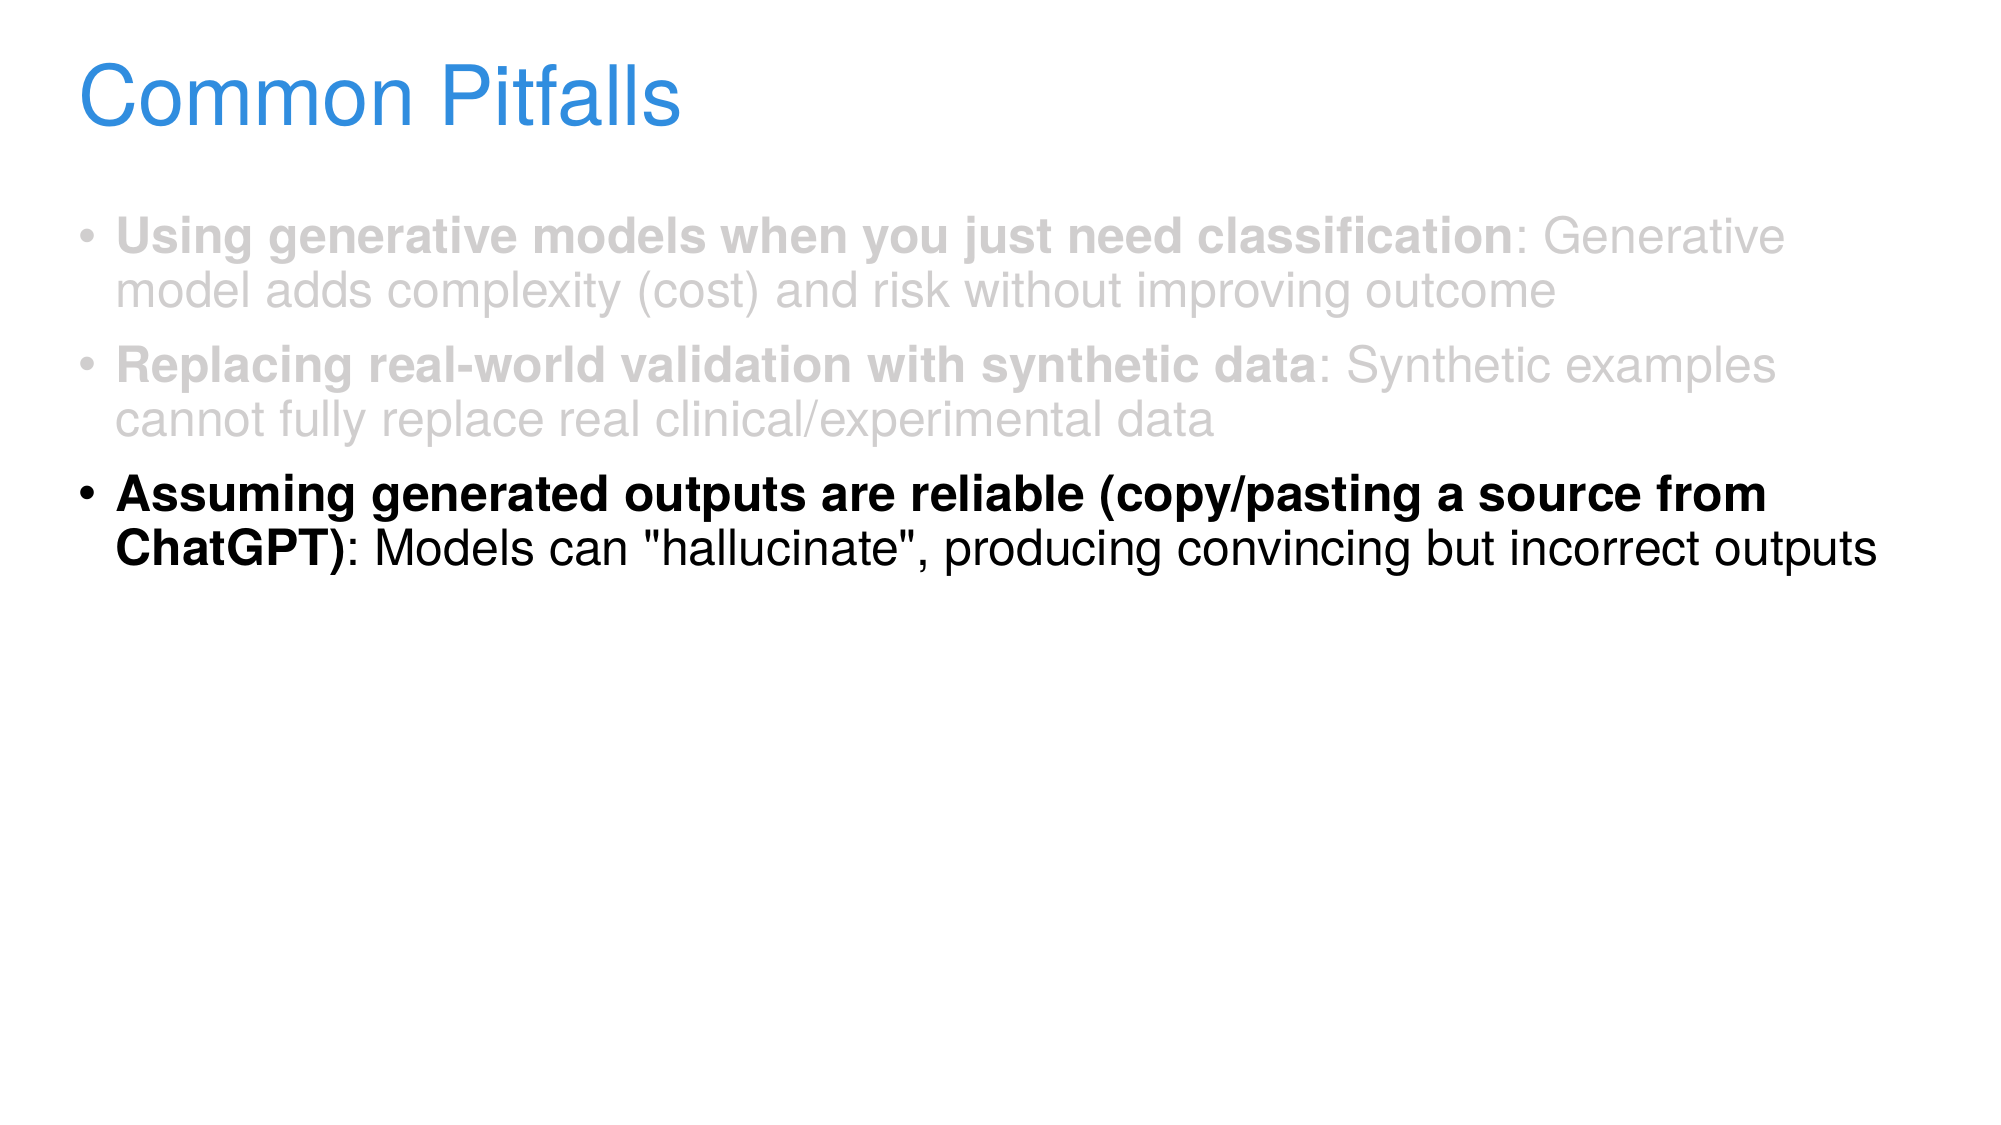

# Common Pitfalls
Using generative models when you just need classification: Generative model adds complexity (cost) and risk without improving outcome
Replacing real-world validation with synthetic data: Synthetic examples cannot fully replace real clinical/experimental data
Assuming generated outputs are reliable (copy/pasting a source from ChatGPT): Models can "hallucinate", producing convincing but incorrect outputs